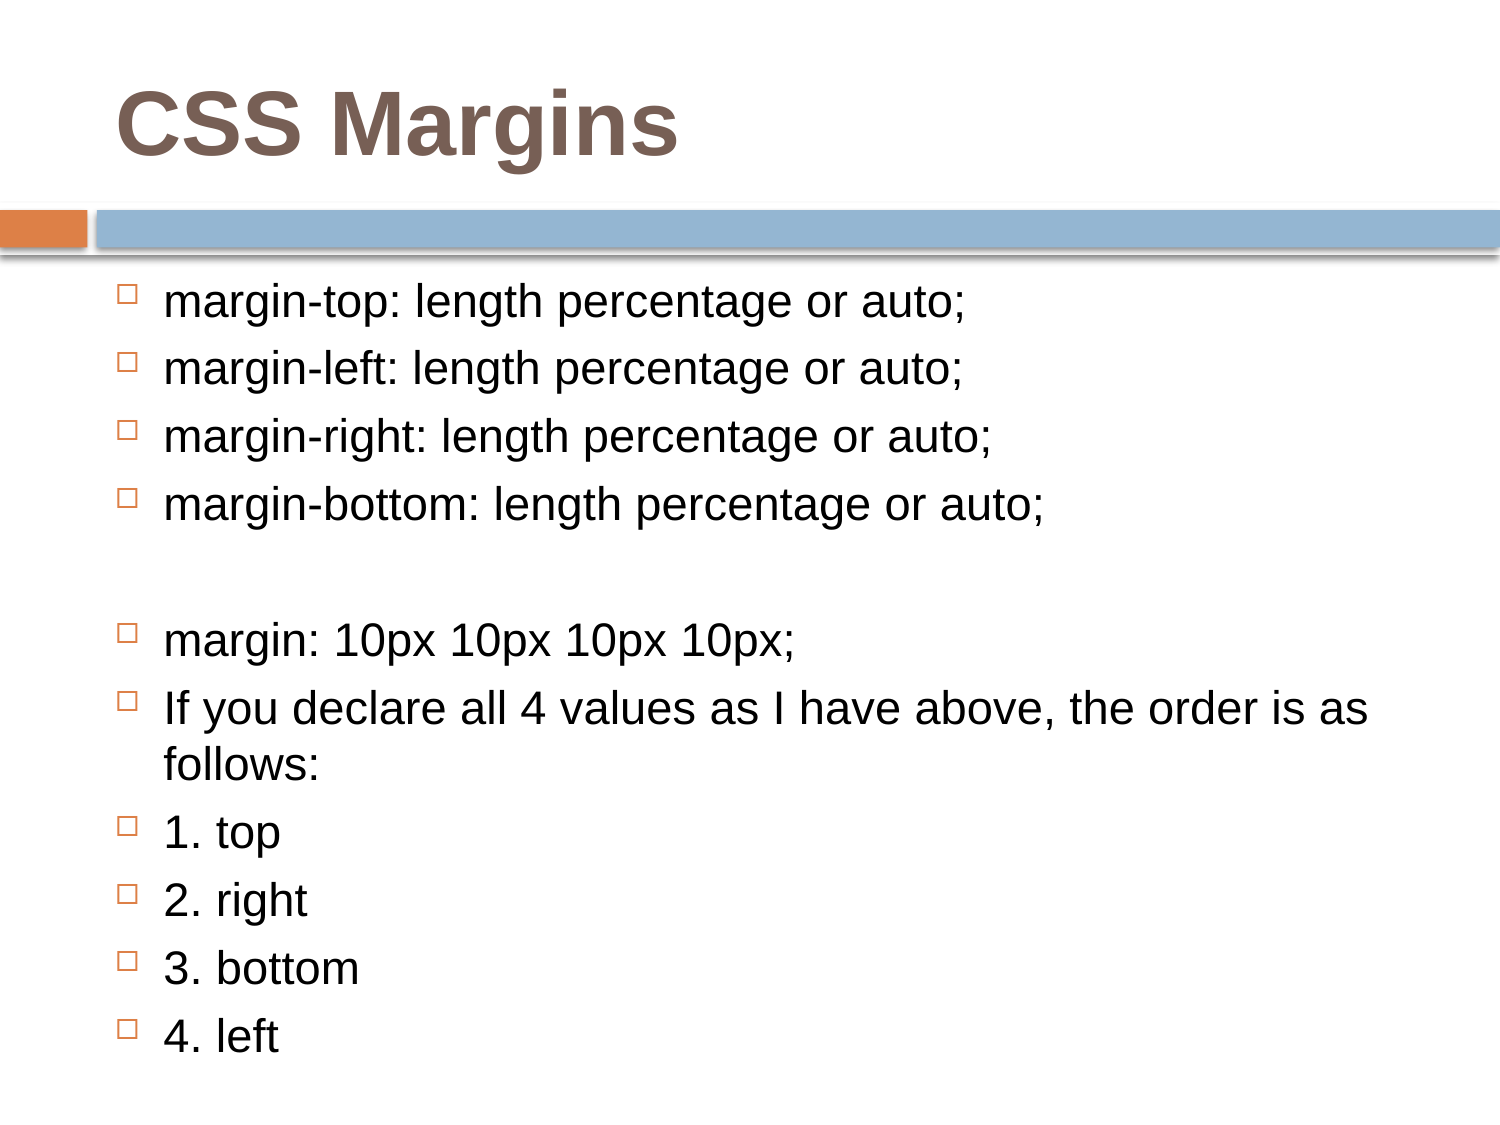

# CSS Margins
margin-top: length percentage or auto;
margin-left: length percentage or auto;
margin-right: length percentage or auto;
margin-bottom: length percentage or auto;

margin: 10px 10px 10px 10px;
If you declare all 4 values as I have above, the order is as follows:
1. top
2. right
3. bottom
4. left